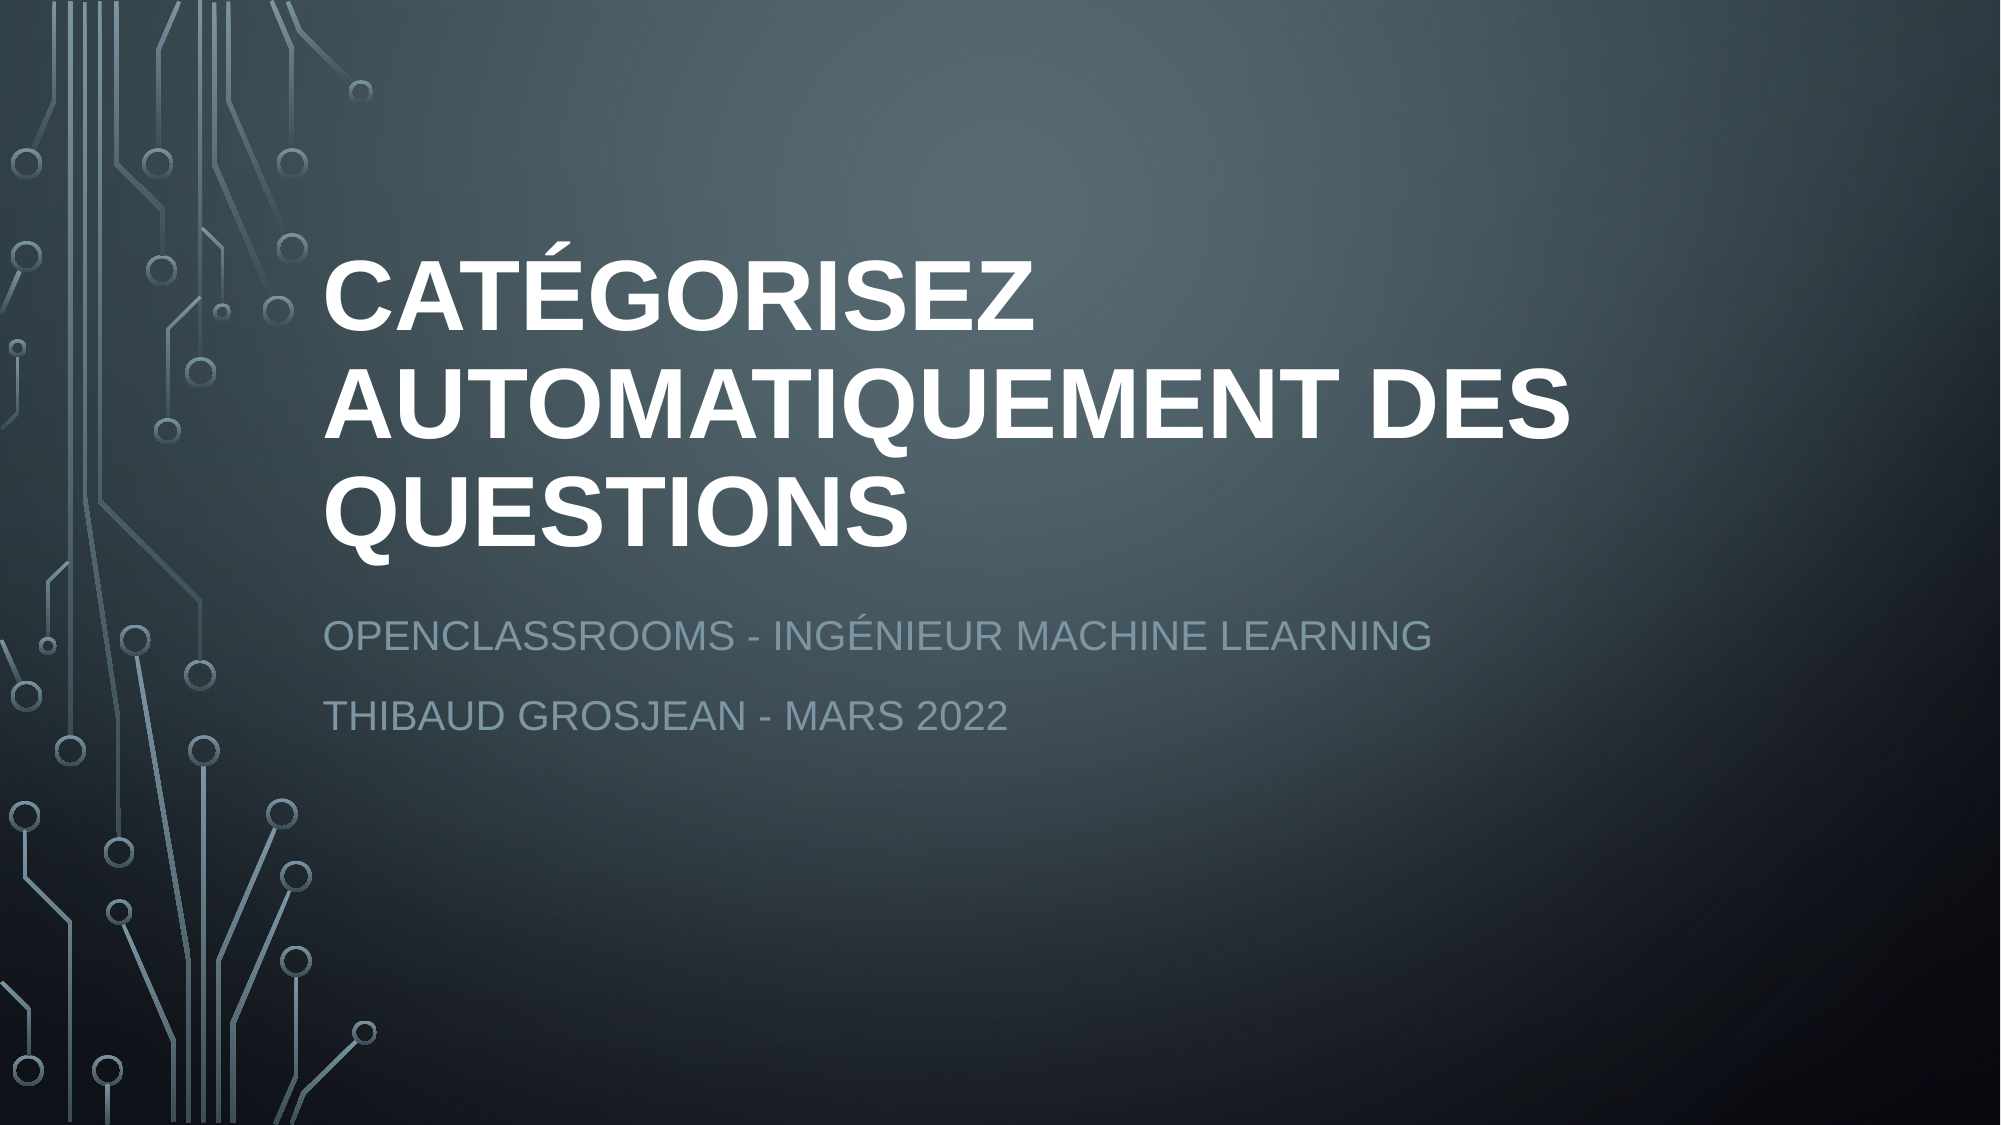

# Catégorisez automatiquement des questions
OpenClassrooms - Ingénieur Machine Learning
Thibaud GROSJEAN - MARS 2022